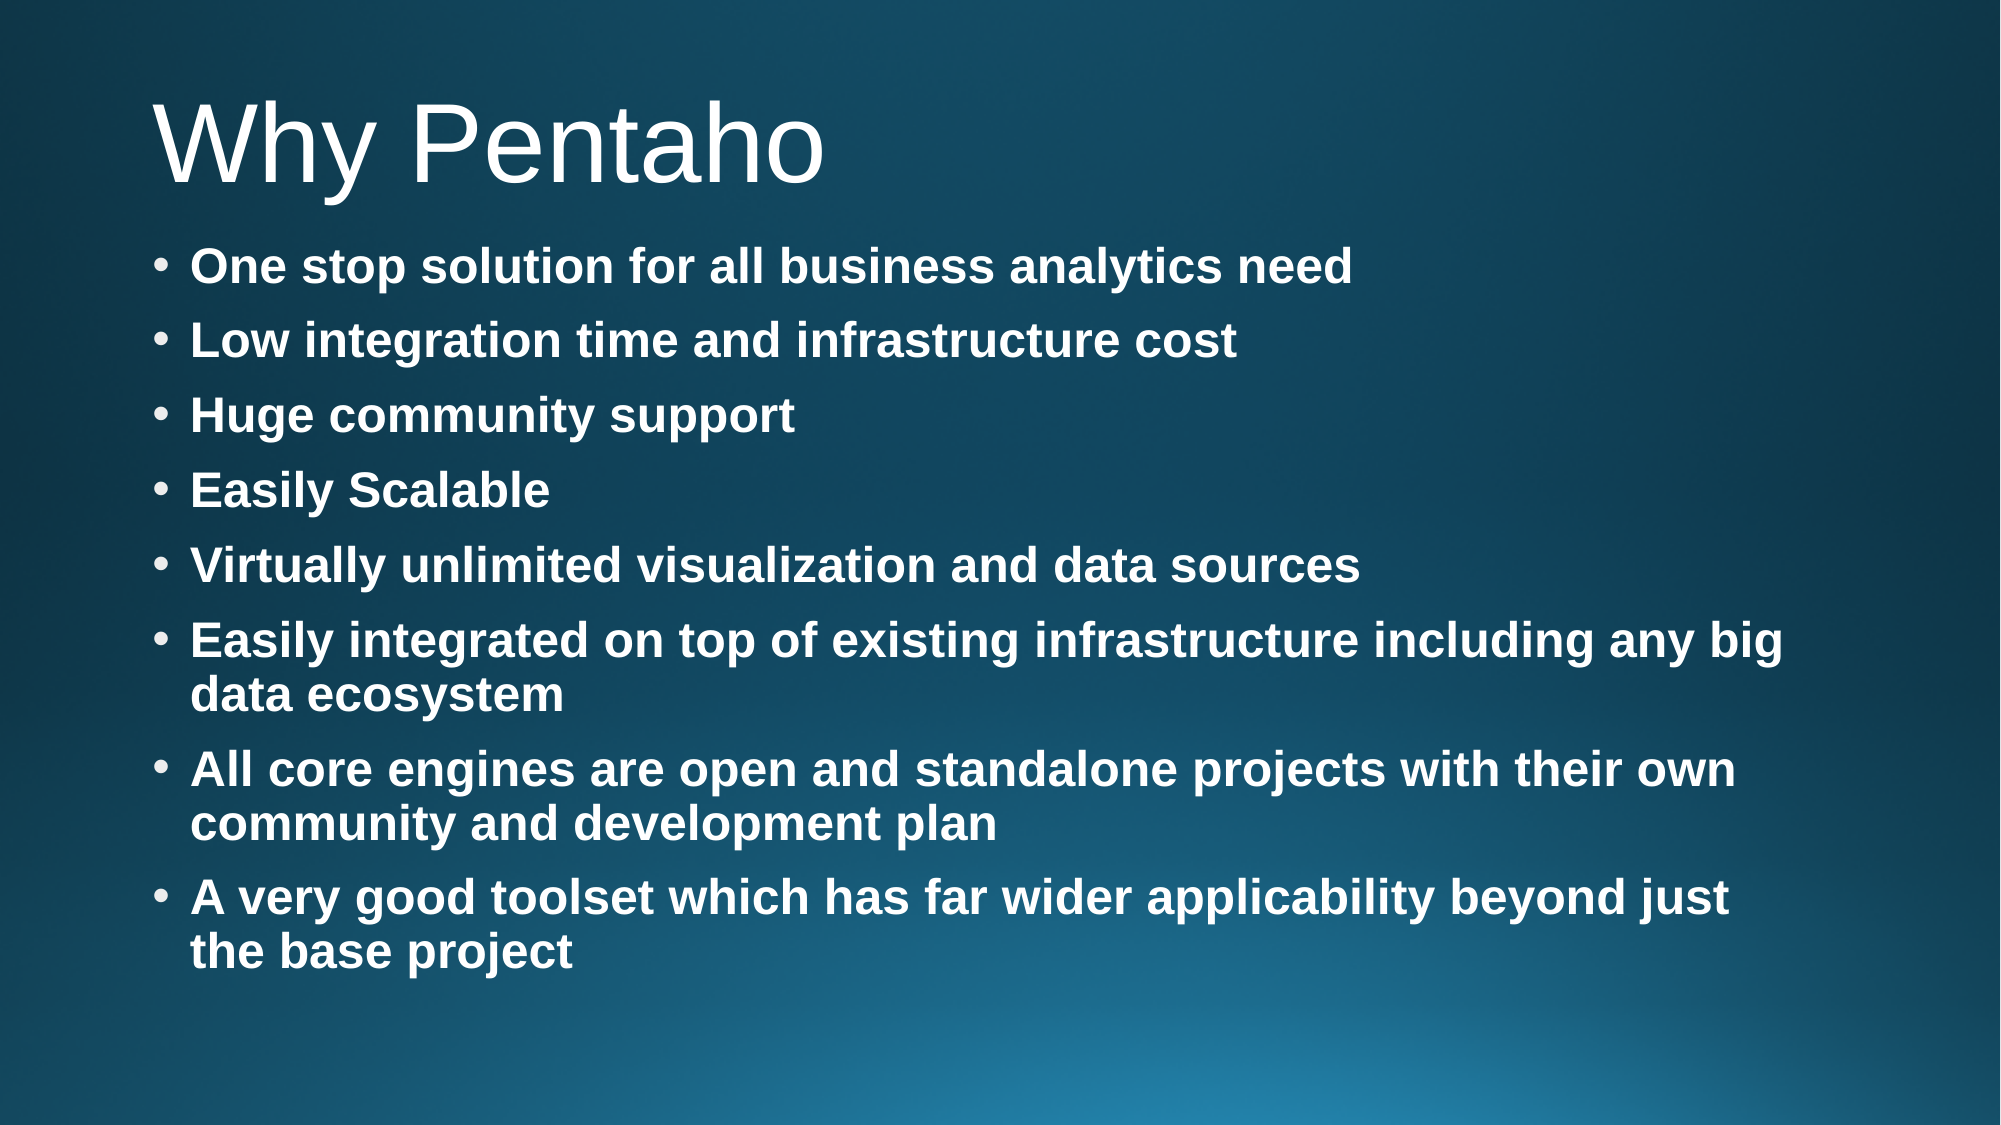

# Why Pentaho
One stop solution for all business analytics need
Low integration time and infrastructure cost
Huge community support
Easily Scalable
Virtually unlimited visualization and data sources
Easily integrated on top of existing infrastructure including any big data ecosystem
All core engines are open and standalone projects with their own community and development plan
A very good toolset which has far wider applicability beyond just the base project